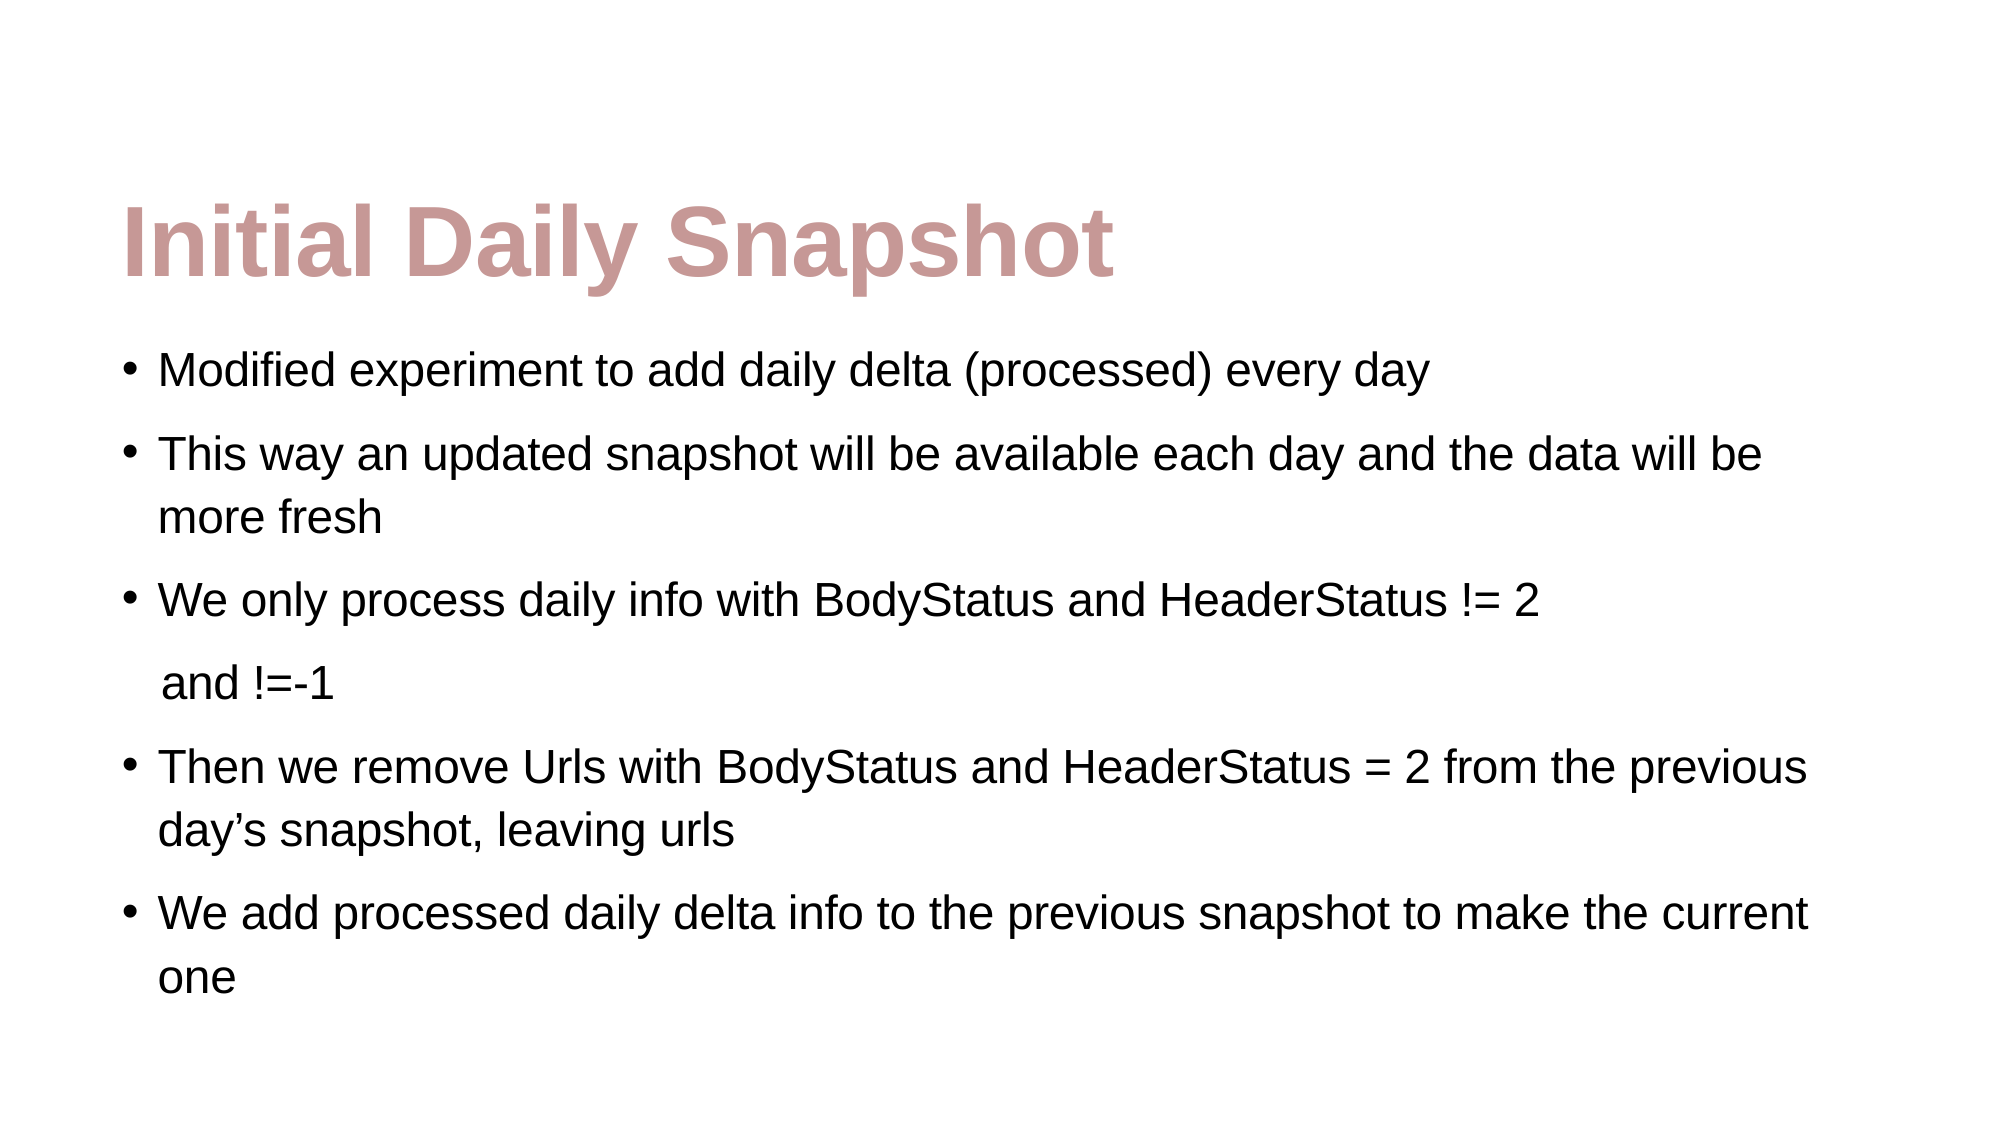

# Initial Daily Snapshot
Modified experiment to add daily delta (processed) every day
This way an updated snapshot will be available each day and the data will be more fresh
We only process daily info with BodyStatus and HeaderStatus != 2
   and !=-1
Then we remove Urls with BodyStatus and HeaderStatus = 2 from the previous day’s snapshot, leaving urls
We add processed daily delta info to the previous snapshot to make the current one